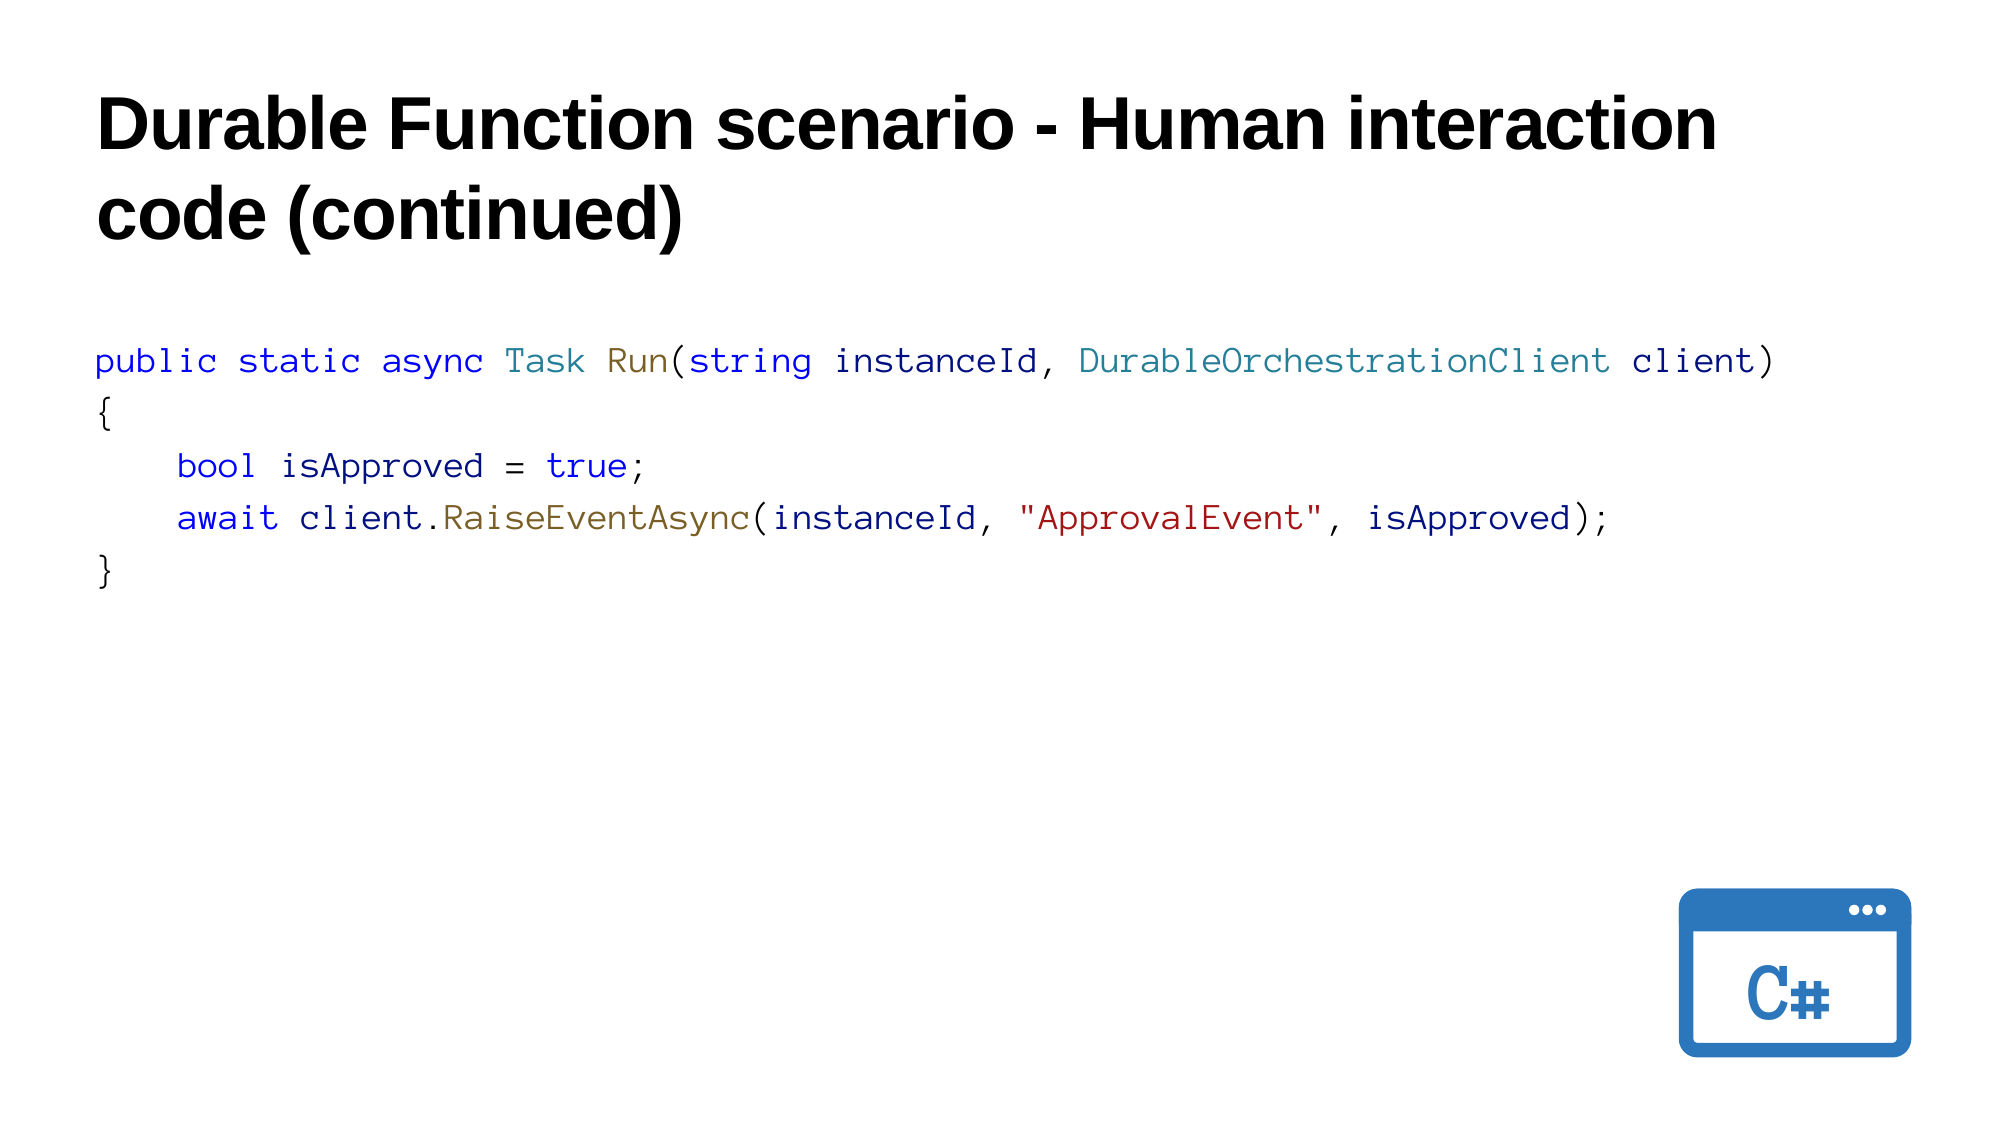

# Durable Function scenario - Human interaction code (continued)
public static async Task Run(string instanceId, DurableOrchestrationClient client)
{
    bool isApproved = true;
    await client.RaiseEventAsync(instanceId, "ApprovalEvent", isApproved);
}